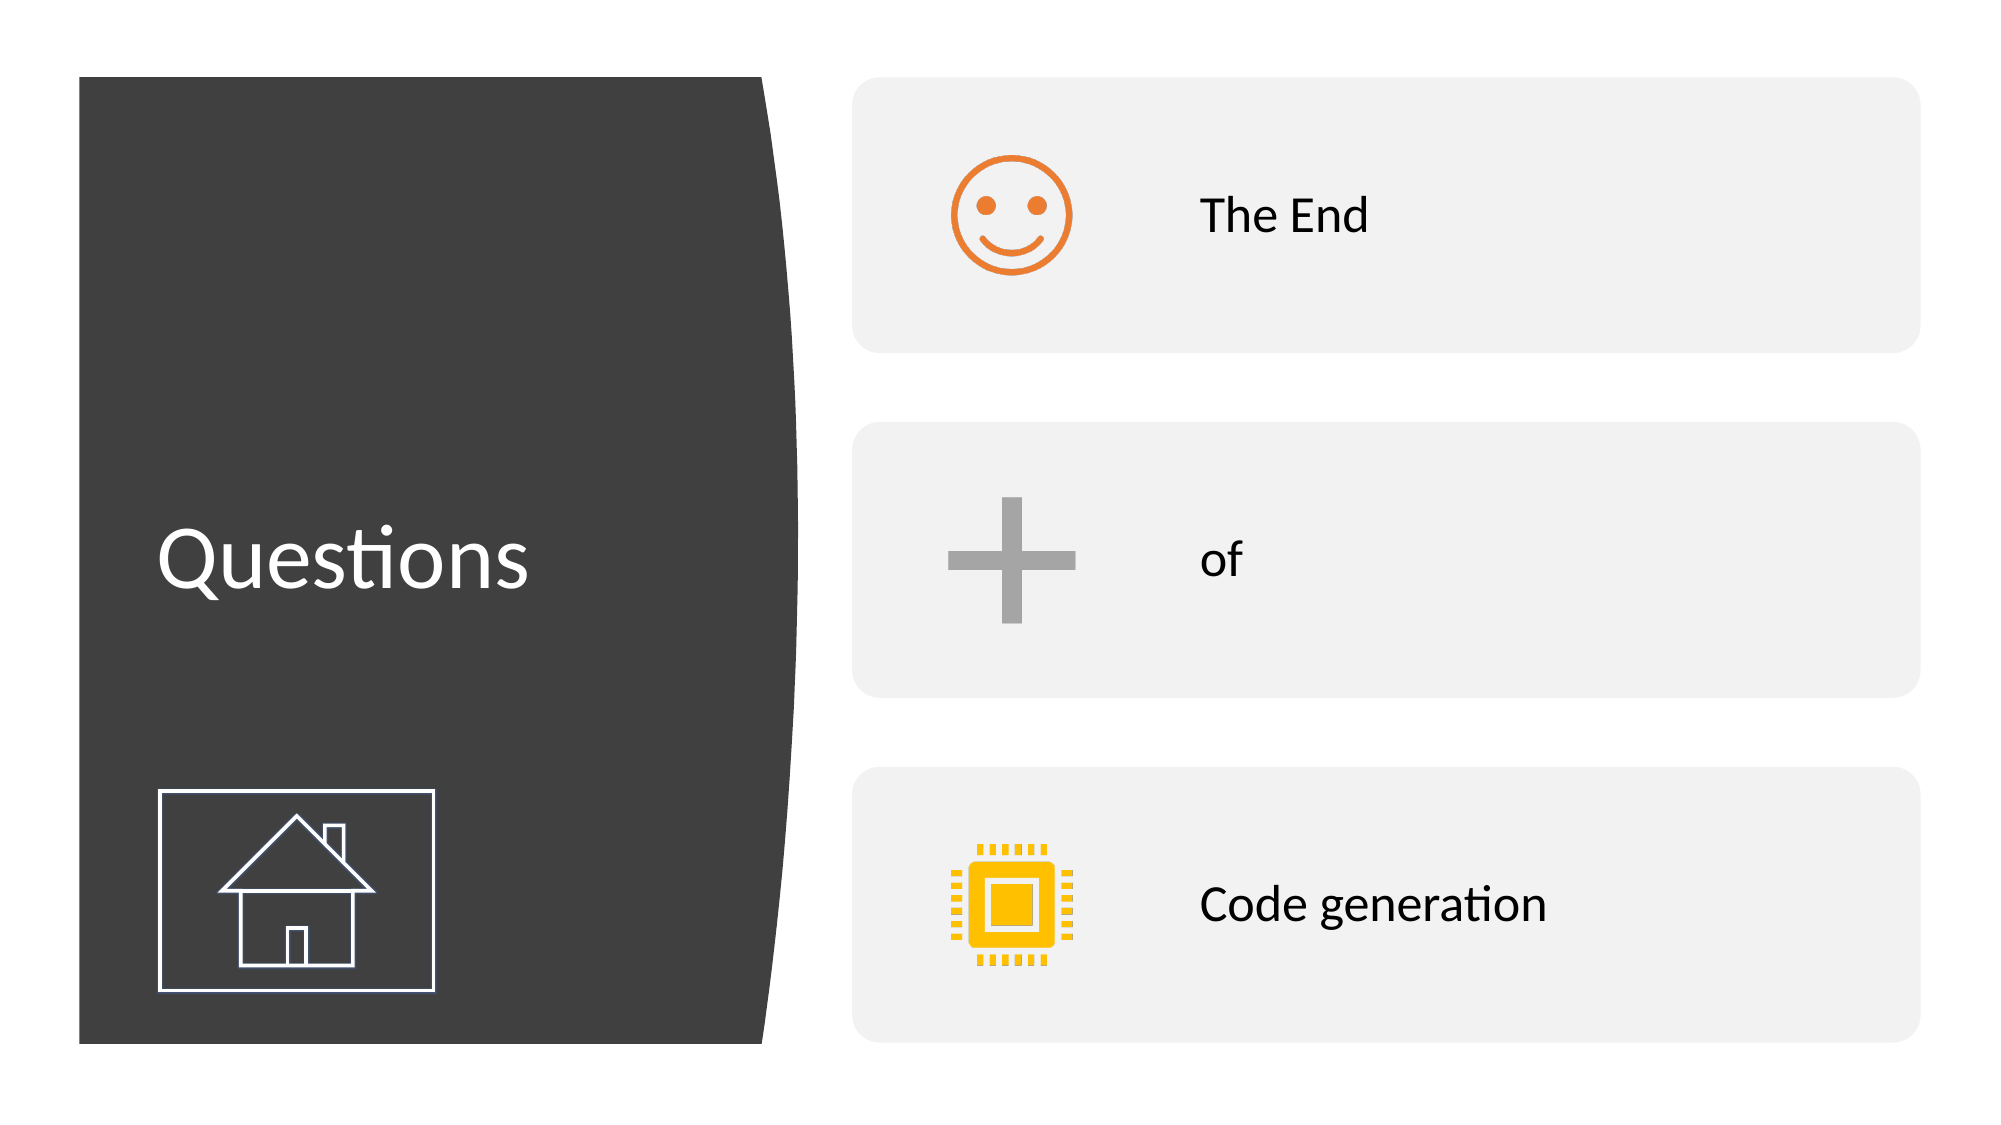

The End
of
Code generation

# Questions